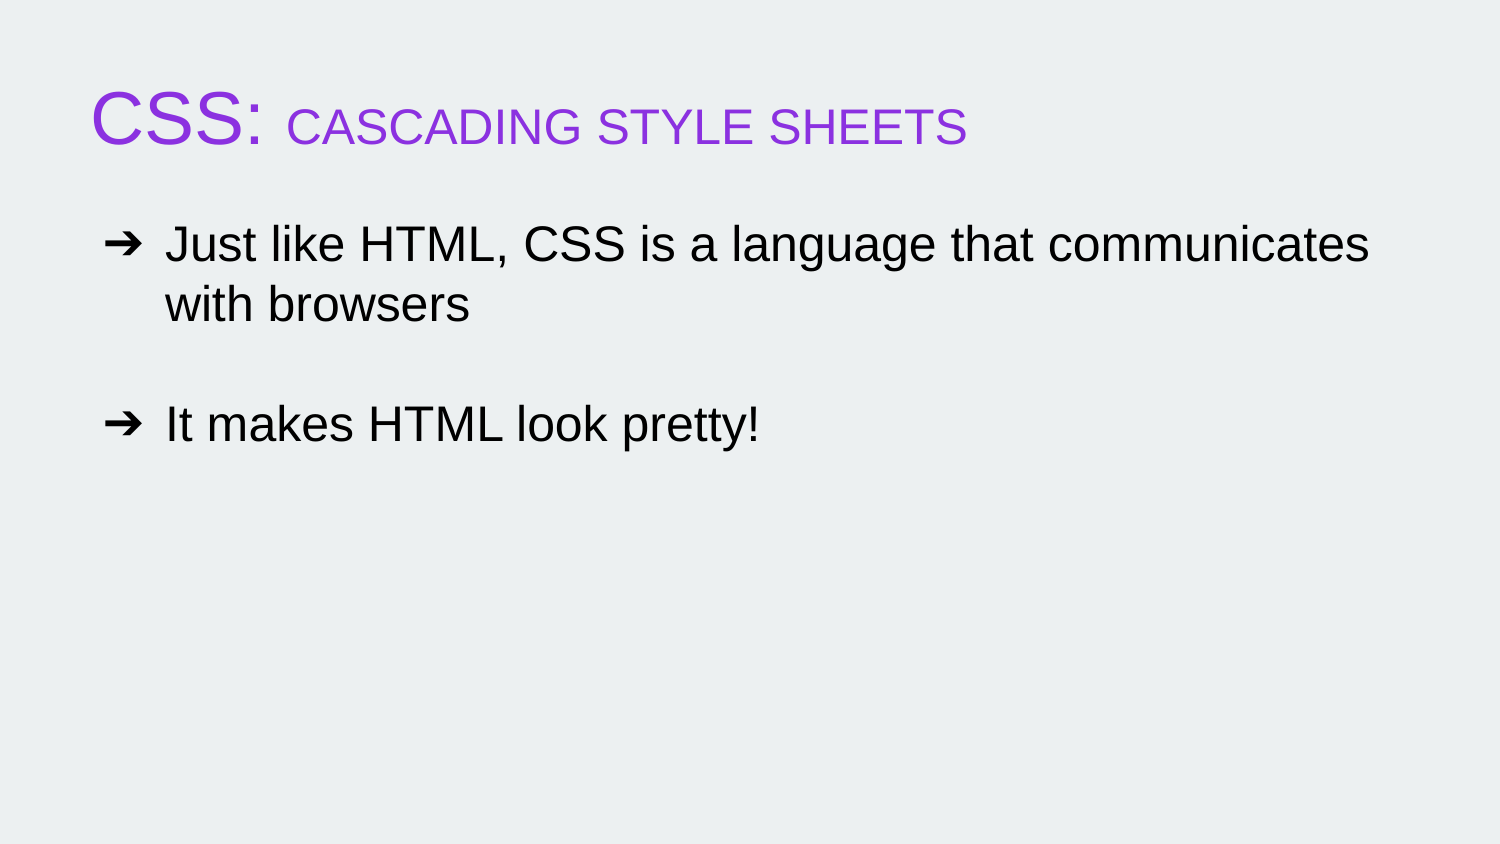

# CSS: CASCADING STYLE SHEETS
Just like HTML, CSS is a language that communicates with browsers

It makes HTML look pretty!